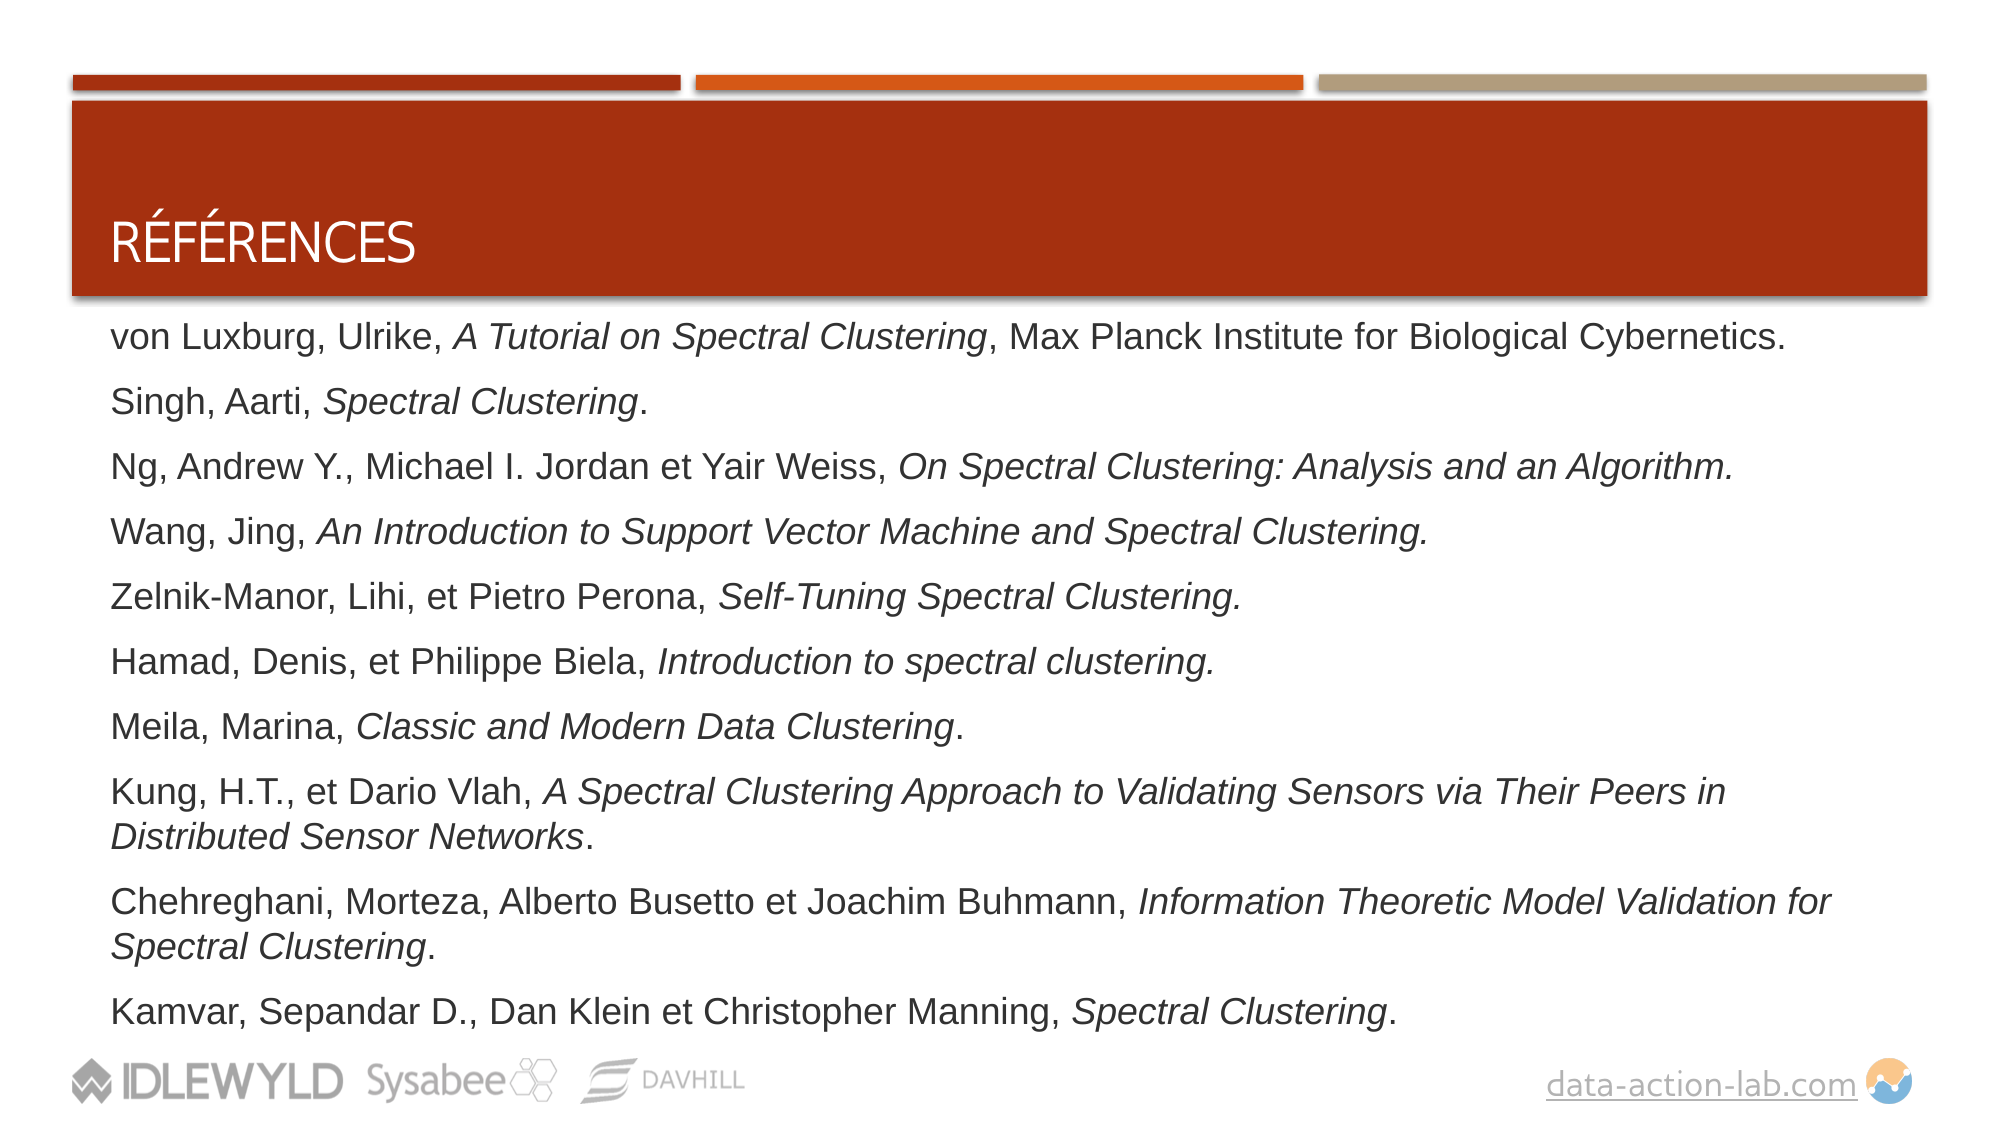

# RÉfÉrences
von Luxburg, Ulrike, A Tutorial on Spectral Clustering, Max Planck Institute for Biological Cybernetics.
Singh, Aarti, Spectral Clustering.
Ng, Andrew Y., Michael I. Jordan et Yair Weiss, On Spectral Clustering: Analysis and an Algorithm.
Wang, Jing, An Introduction to Support Vector Machine and Spectral Clustering.
Zelnik-Manor, Lihi, et Pietro Perona, Self-Tuning Spectral Clustering.
Hamad, Denis, et Philippe Biela, Introduction to spectral clustering.
Meila, Marina, Classic and Modern Data Clustering.
Kung, H.T., et Dario Vlah, A Spectral Clustering Approach to Validating Sensors via Their Peers in Distributed Sensor Networks.
Chehreghani, Morteza, Alberto Busetto et Joachim Buhmann, Information Theoretic Model Validation for Spectral Clustering.
Kamvar, Sepandar D., Dan Klein et Christopher Manning, Spectral Clustering.